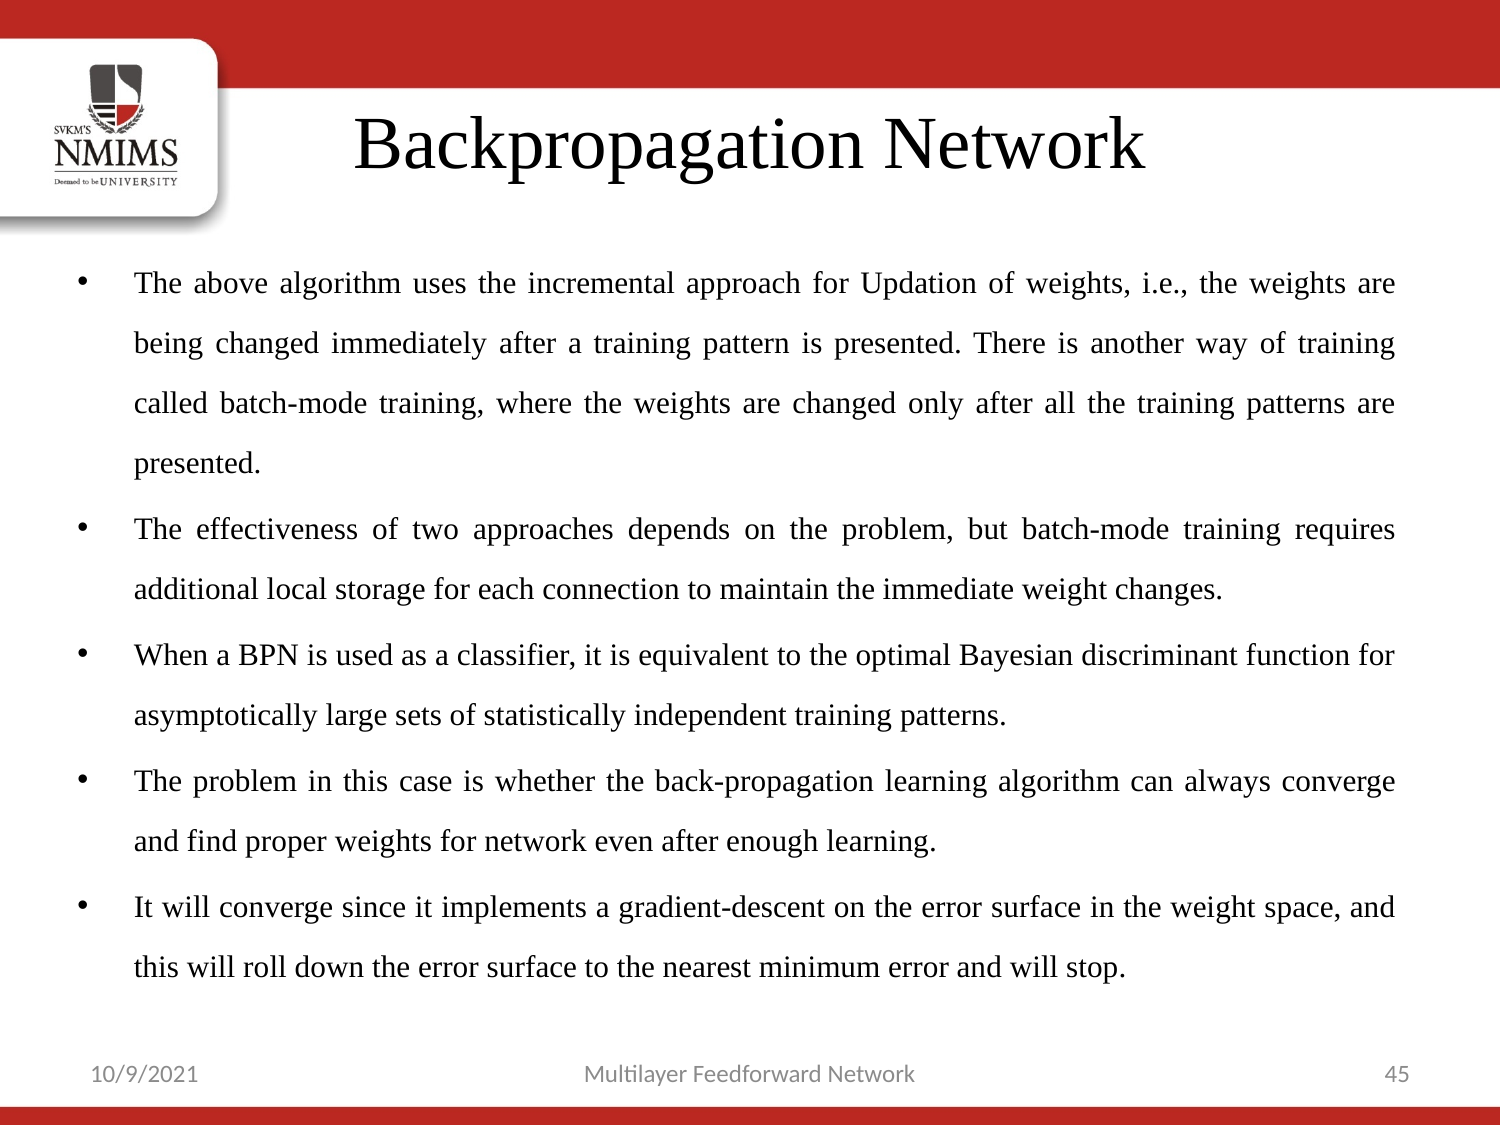

# Backpropagation Network
The above algorithm uses the incremental approach for Updation of weights, i.e., the weights are being changed immediately after a training pattern is presented. There is another way of training called batch-mode training, where the weights are changed only after all the training patterns are presented.
The effectiveness of two approaches depends on the problem, but batch-mode training requires additional local storage for each connection to maintain the immediate weight changes.
When a BPN is used as a classifier, it is equivalent to the optimal Bayesian discriminant function for asymptotically large sets of statistically independent training patterns.
The problem in this case is whether the back-propagation learning algorithm can always converge and find proper weights for network even after enough learning.
It will converge since it implements a gradient-descent on the error surface in the weight space, and this will roll down the error surface to the nearest minimum error and will stop.
10/9/2021
Multilayer Feedforward Network
45